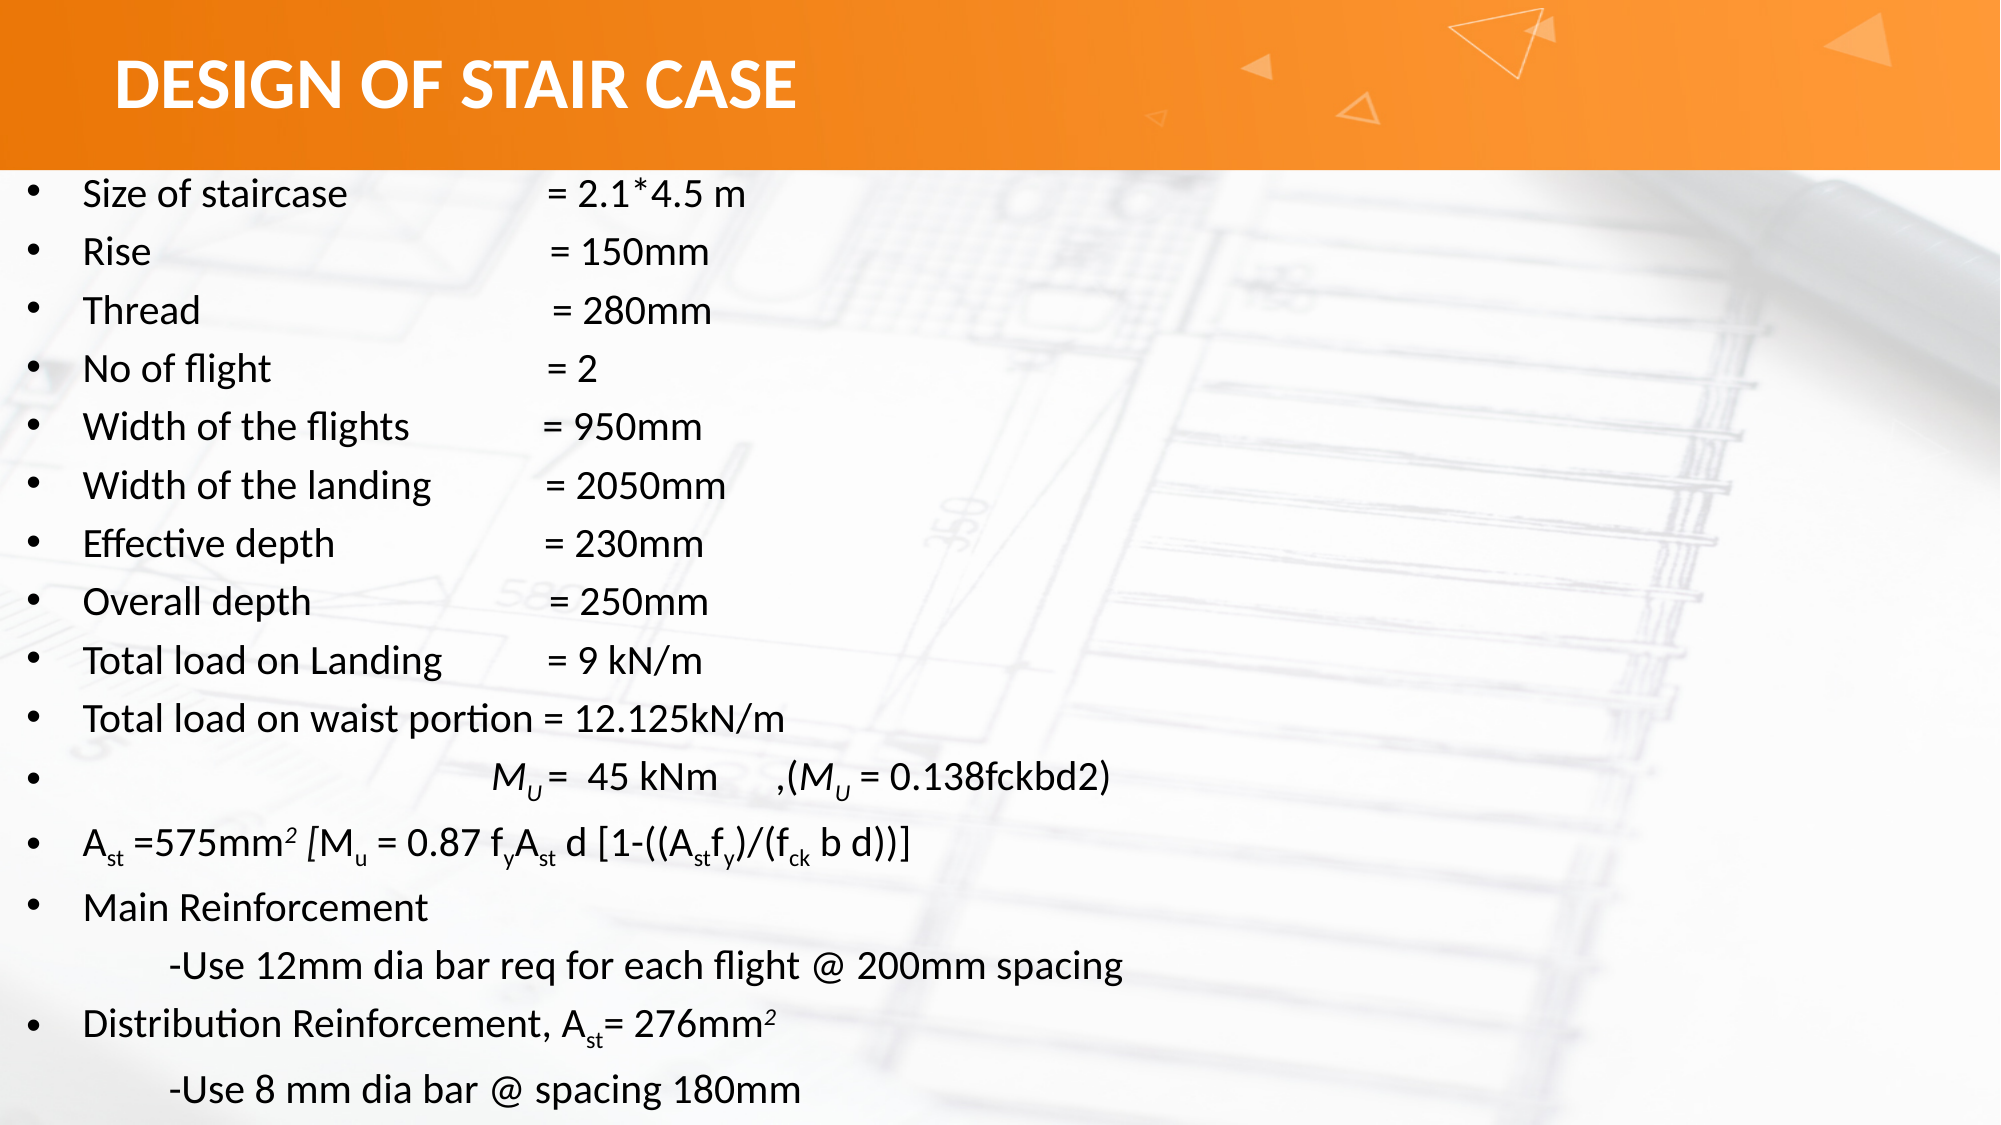

# DESIGN OF STAIR CASE
Size of staircase                     = 2.1*4.5 m
Rise                                          = 150mm
Thread                                     = 280mm
No of flight                             = 2
Width of the flights              = 950mm
Width of the landing            = 2050mm
Effective depth                      = 230mm
Overall depth                         = 250mm
Total load on Landing           = 9 kN/m
Total load on waist portion = 12.125kN/m
                                           MU =  45 kNm      ,(MU = 0.138fckbd2)
Ast =575mm2 [Mu = 0.87 fyAst d [1-((Astfy)/(fck b d))]
Main Reinforcement
               -Use 12mm dia bar req for each flight @ 200mm spacing
Distribution Reinforcement, Ast= 276mm2
               -Use 8 mm dia bar @ spacing 180mm